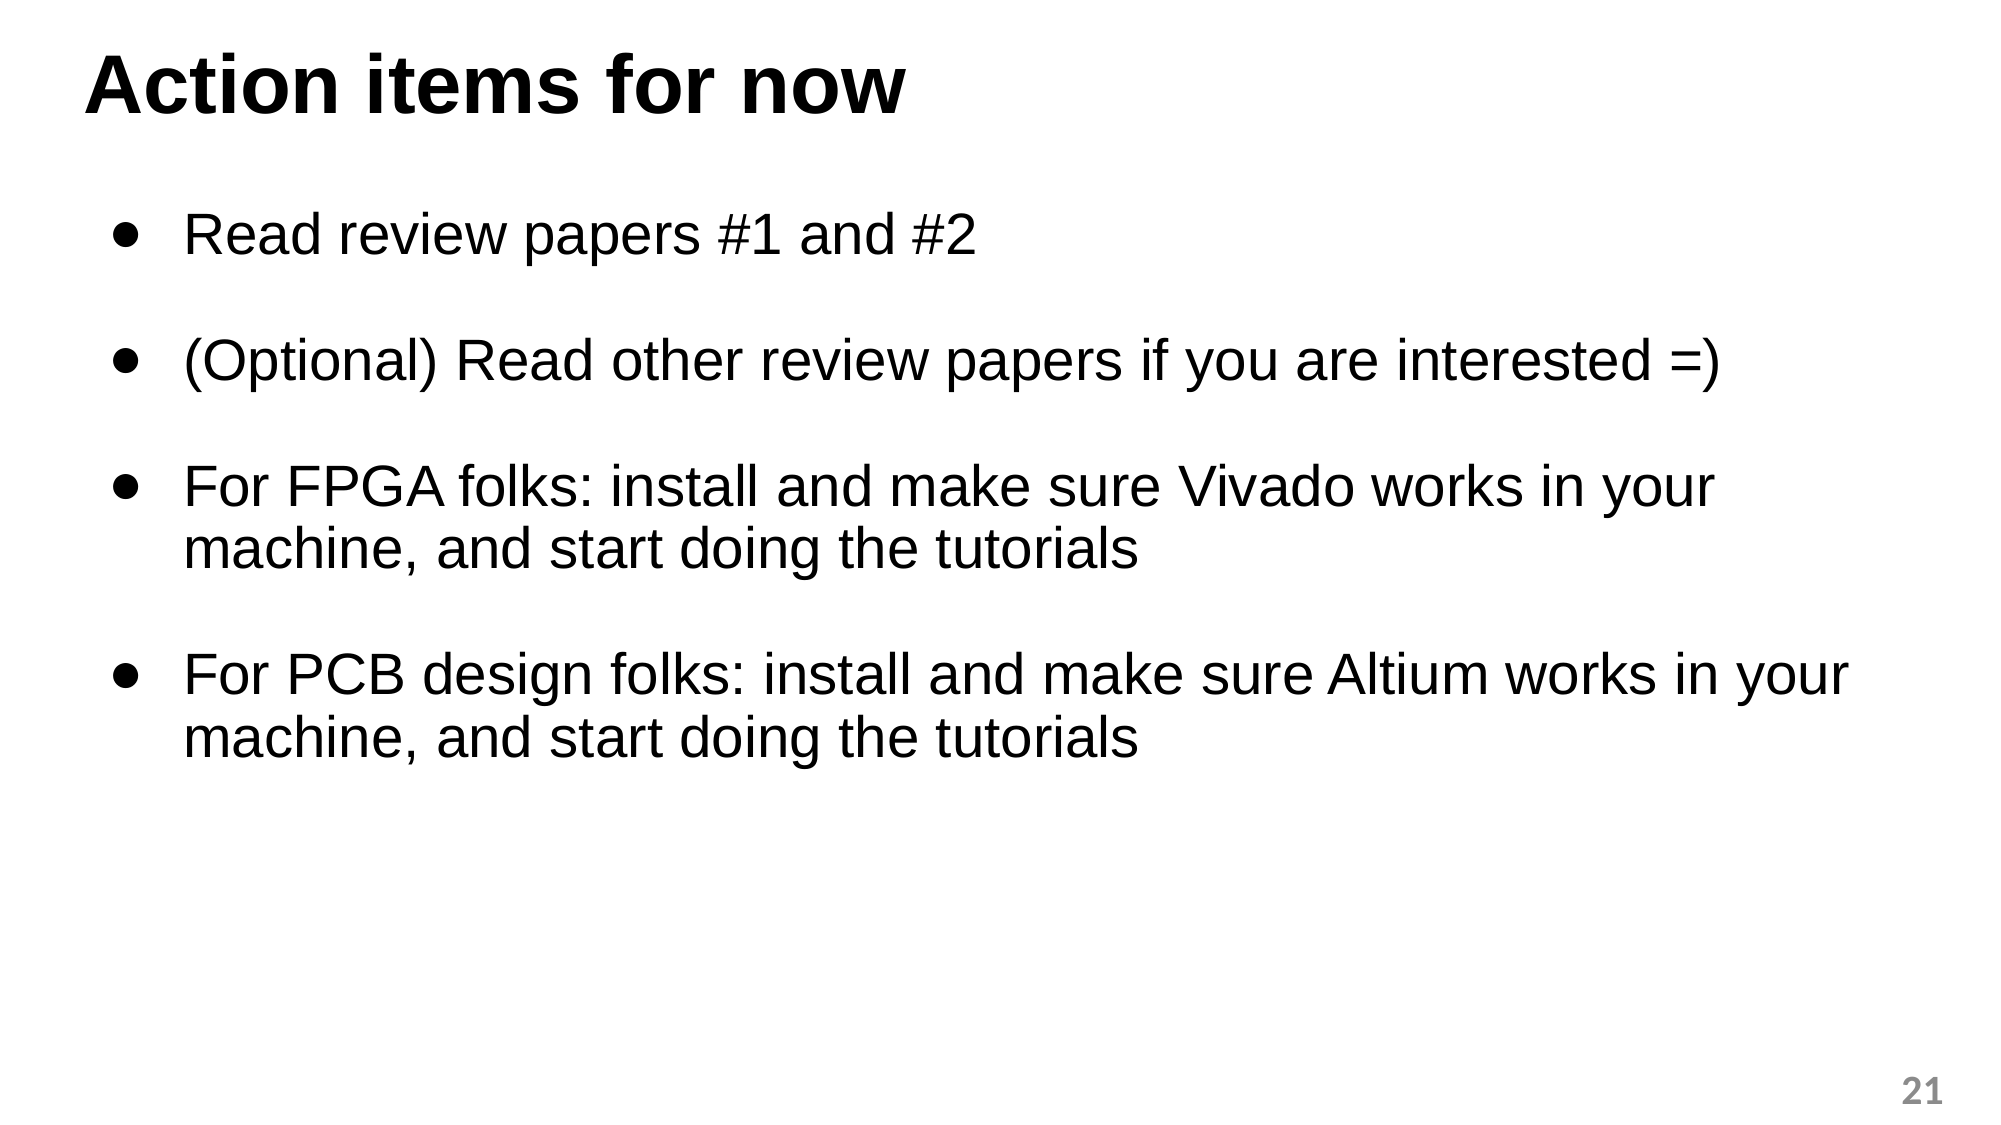

# Action items for now
Read review papers #1 and #2

(Optional) Read other review papers if you are interested =)

For FPGA folks: install and make sure Vivado works in your machine, and start doing the tutorials

For PCB design folks: install and make sure Altium works in your machine, and start doing the tutorials

21